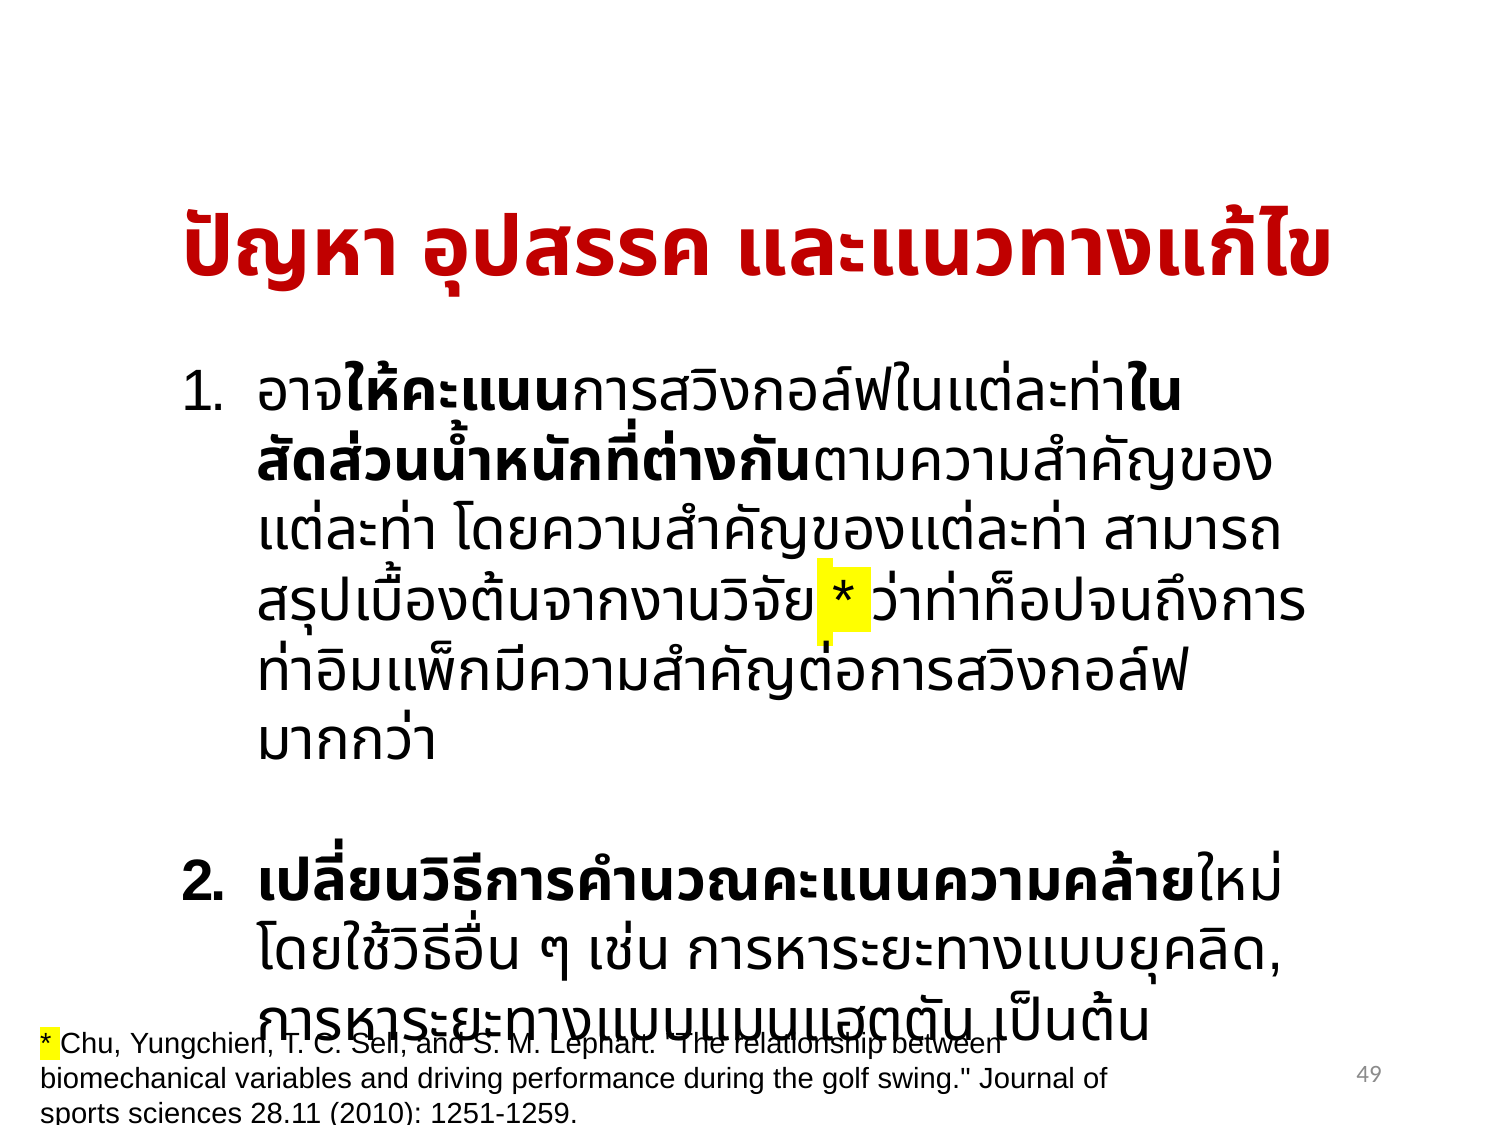

ปัญหา อุปสรรค และแนวทางแก้ไข

อาจให้คะแนนการสวิงกอล์ฟในแต่ละท่าในสัดส่วนน้ำหนักที่ต่างกันตามความสำคัญของแต่ละท่า โดยความสำคัญของแต่ละท่า สามารถสรุปเบื้องต้นจากงานวิจัย * ว่าท่าท็อปจนถึงการท่าอิมแพ็กมีความสำคัญต่อการสวิงกอล์ฟมากกว่า

เปลี่ยนวิธีการคำนวณคะแนนความคล้ายใหม่โดยใช้วิธีอื่น ๆ เช่น การหาระยะทางแบบยุคลิด, การหาระยะทางแบบแมนแฮตตัน เป็นต้น
* Chu, Yungchien, T. C. Sell, and S. M. Lephart. "The relationship between biomechanical variables and driving performance during the golf swing." Journal of sports sciences 28.11 (2010): 1251-1259.​
49